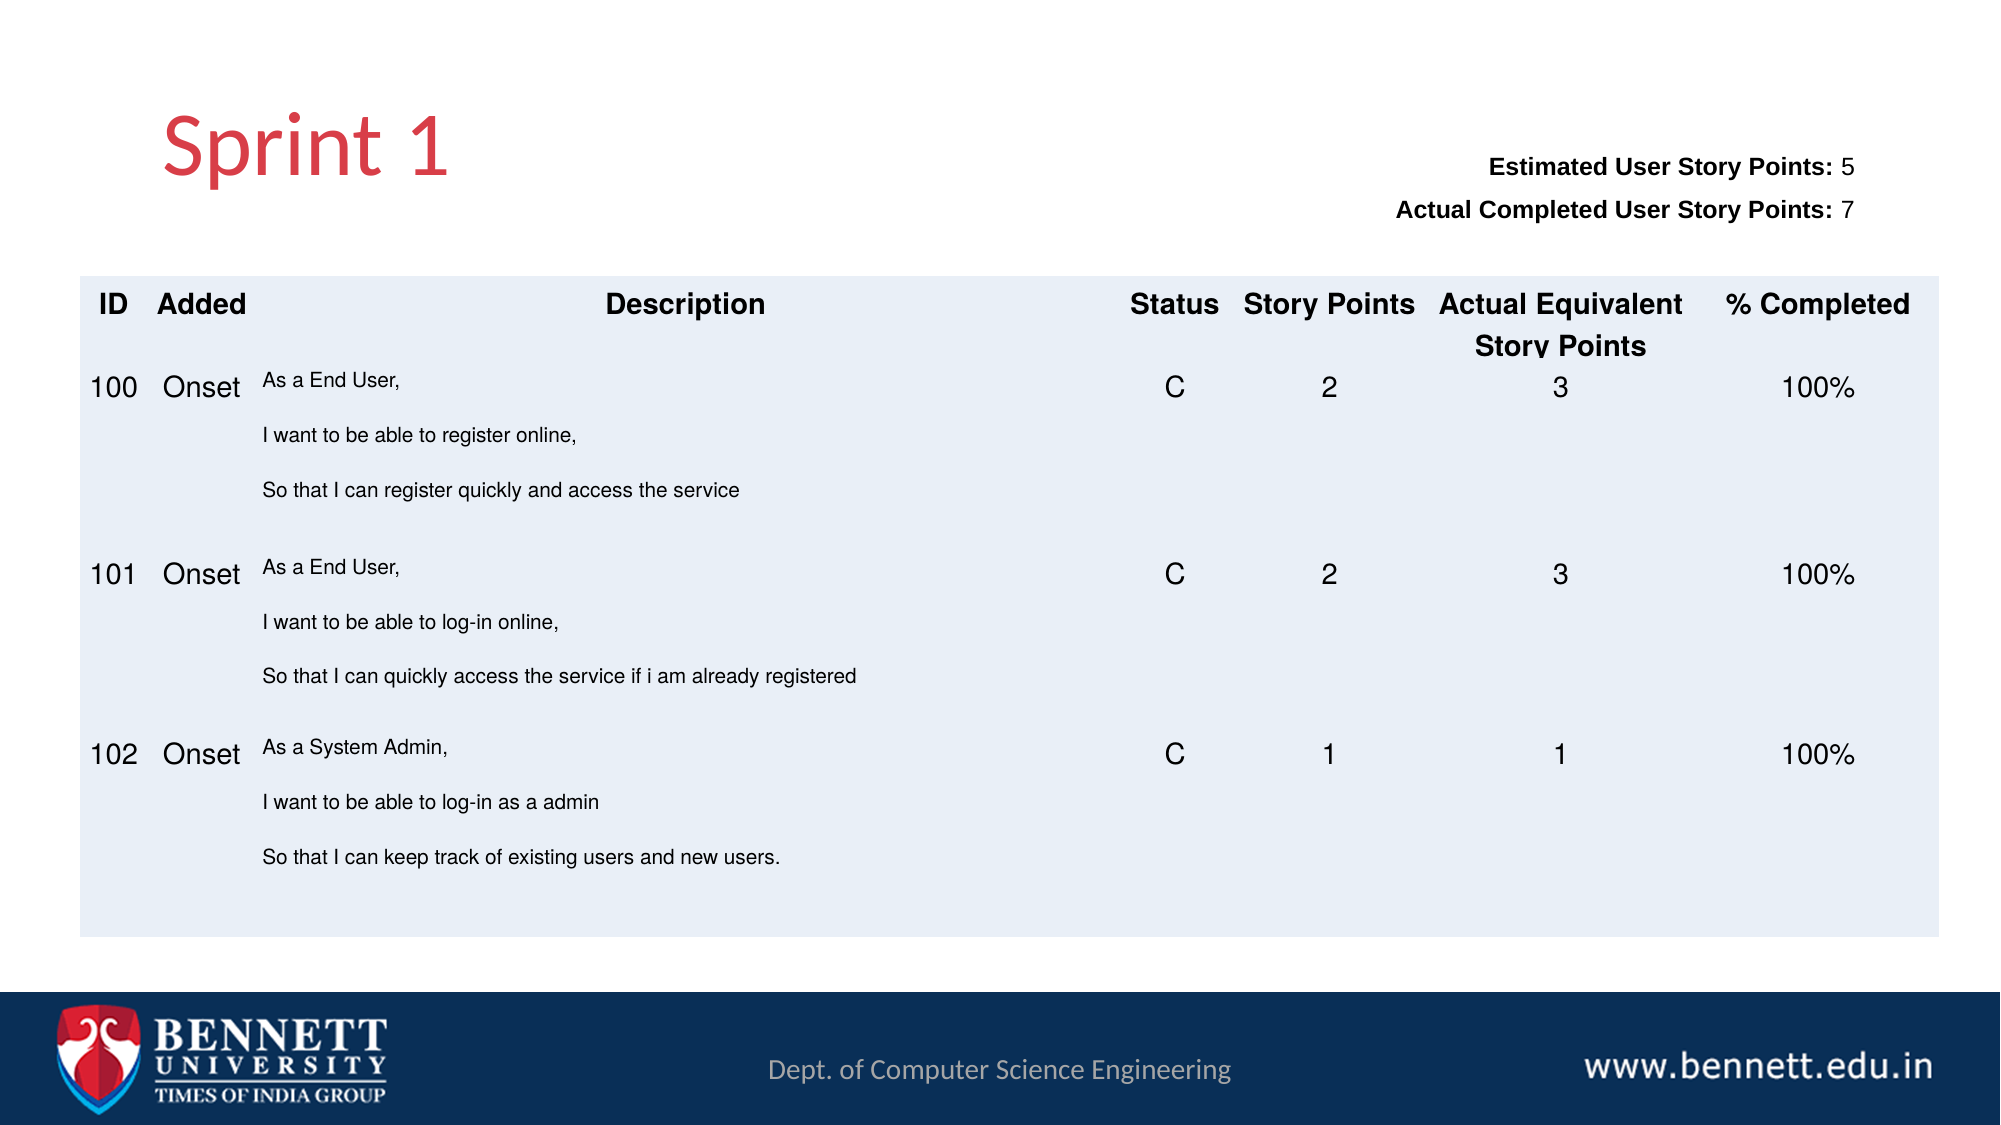

# Sprint 1                                                  Estimated User Story Points: 5 Actual Completed User Story Points: 7

| ID | Added | Description | Status | Story Points | Actual Equivalent Story Points | % Completed |
| --- | --- | --- | --- | --- | --- | --- |
| 100 | Onset | As a End User, I want to be able to register online, So that I can register quickly and access the service | C | 2 | 3 | 100% |
| 101 | Onset | As a End User, I want to be able to log-in online, So that I can quickly access the service if i am already registered | C | 2 | 3 | 100% |
| 102 | Onset | As a System Admin, I want to be able to log-in as a admin So that I can keep track of existing users and new users. | C | 1 | 1 | 100% |